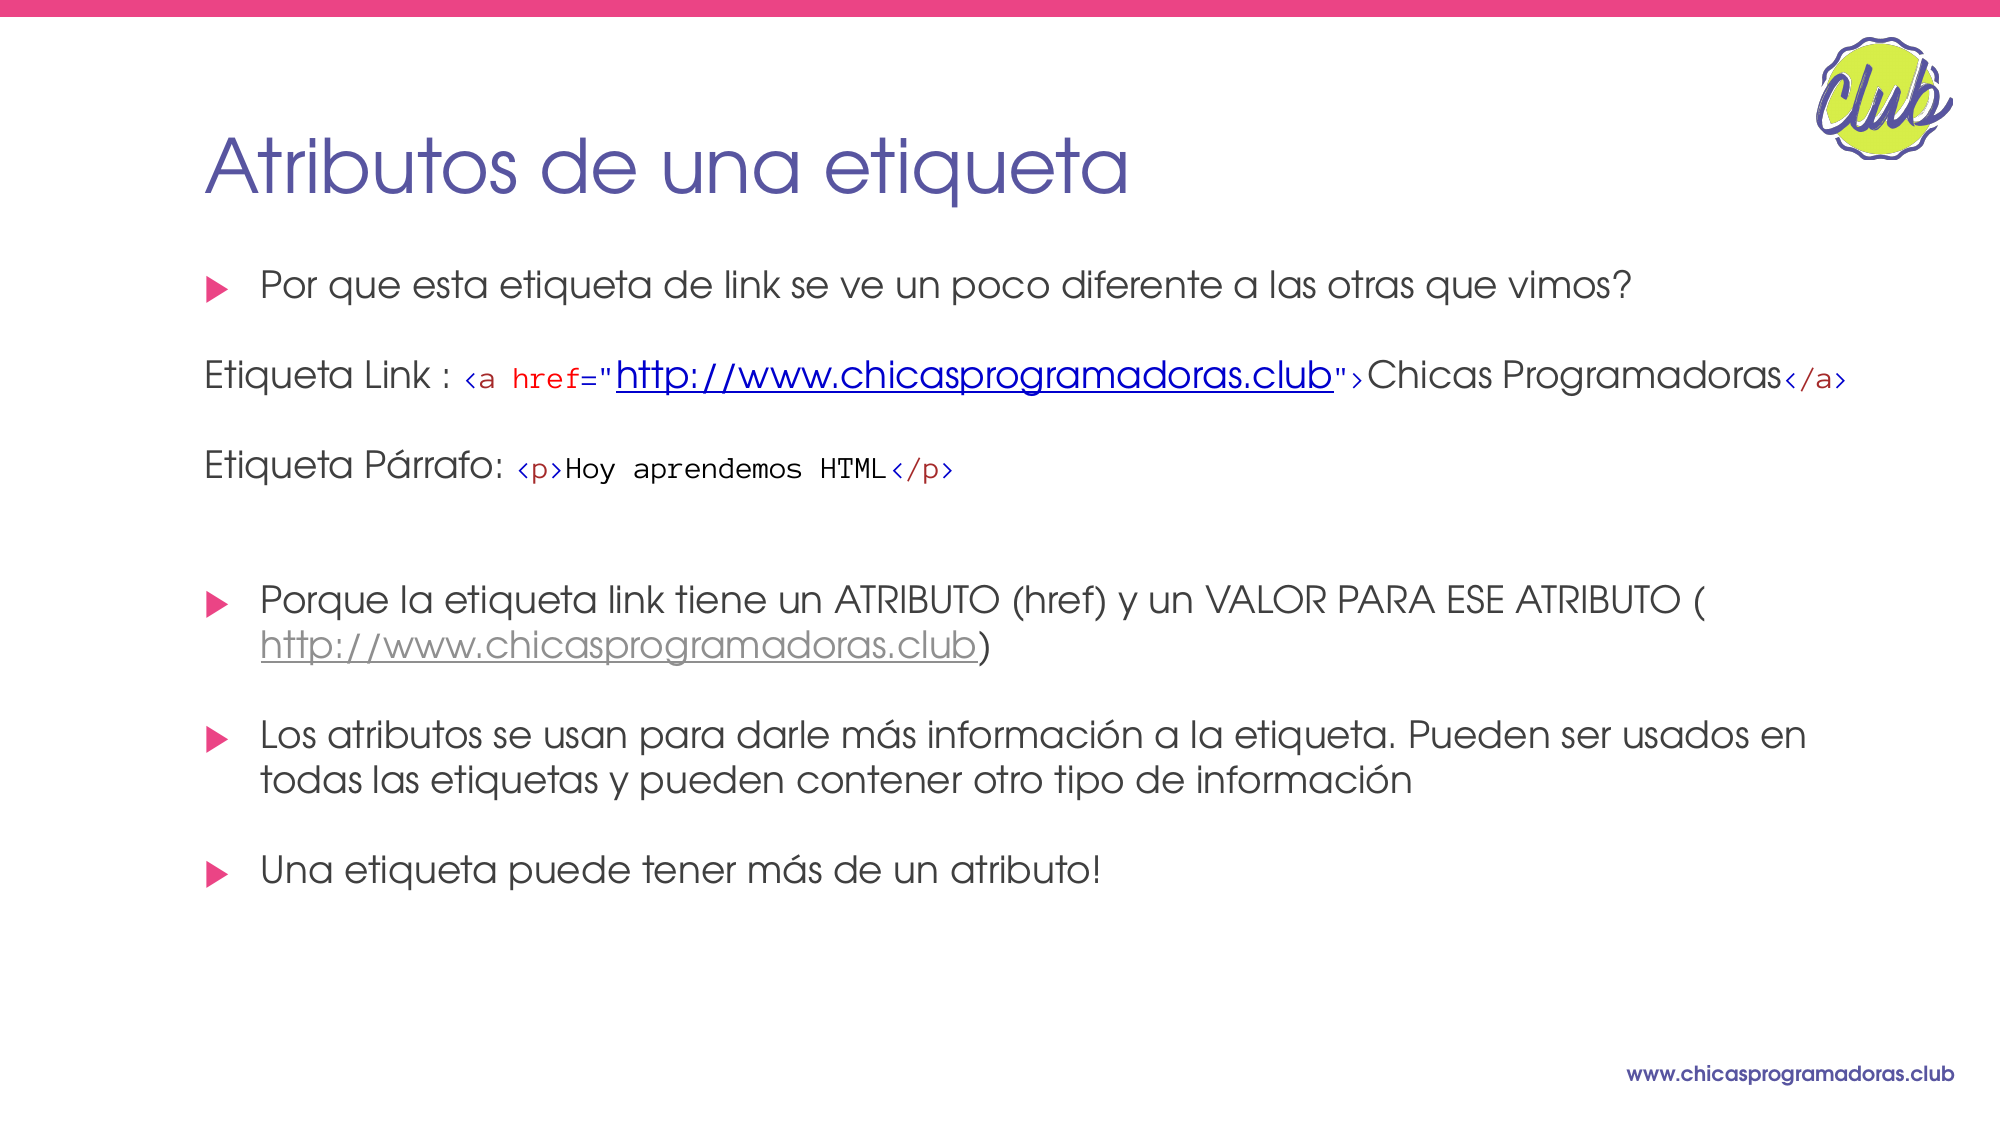

# Atributos de una etiqueta
Por que esta etiqueta de link se ve un poco diferente a las otras que vimos?

Etiqueta Link : <a href="http://www.chicasprogramadoras.club">Chicas Programadoras</a>

Etiqueta Párrafo: <p>Hoy aprendemos HTML</p>

Porque la etiqueta link tiene un ATRIBUTO (href) y un VALOR PARA ESE ATRIBUTO (http://www.chicasprogramadoras.club)

Los atributos se usan para darle más información a la etiqueta. Pueden ser usados en todas las etiquetas y pueden contener otro tipo de información

Una etiqueta puede tener más de un atributo!

www.chicasprogramadoras.club